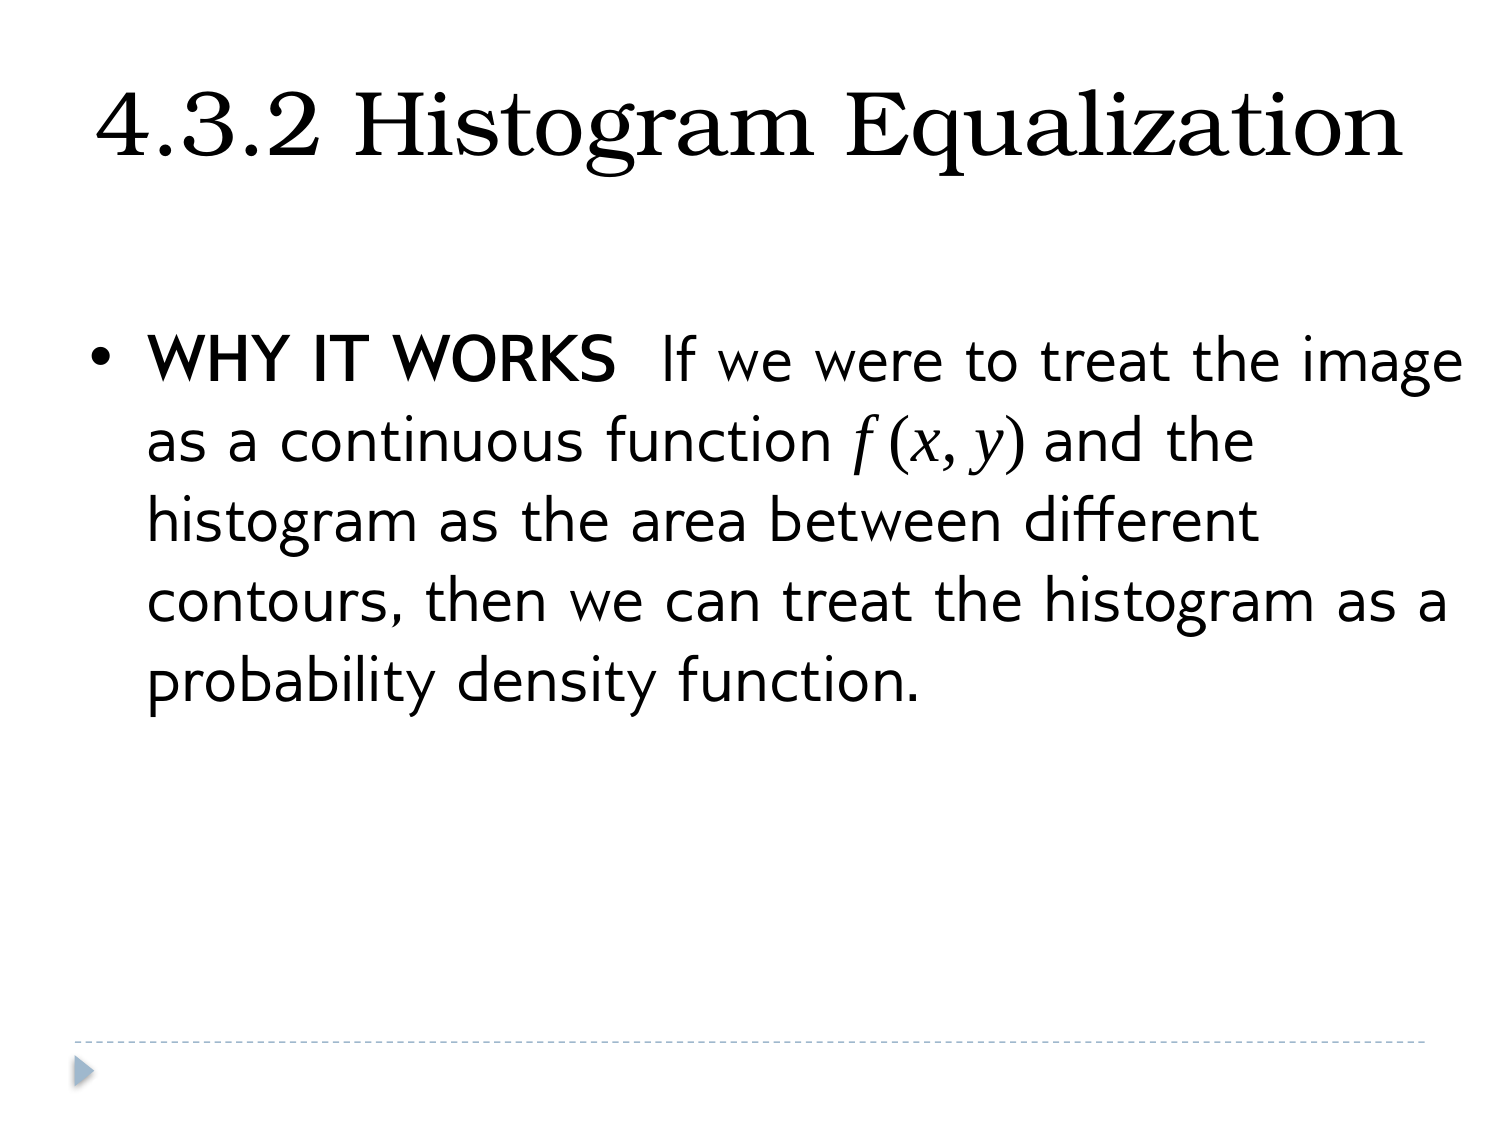

4.3.2 Histogram Equalization
WHY IT WORKS  If we were to treat the image as a continuous function f (x, y) and the histogram as the area between different contours, then we can treat the histogram as a probability density function.

Ch4-p.82-83